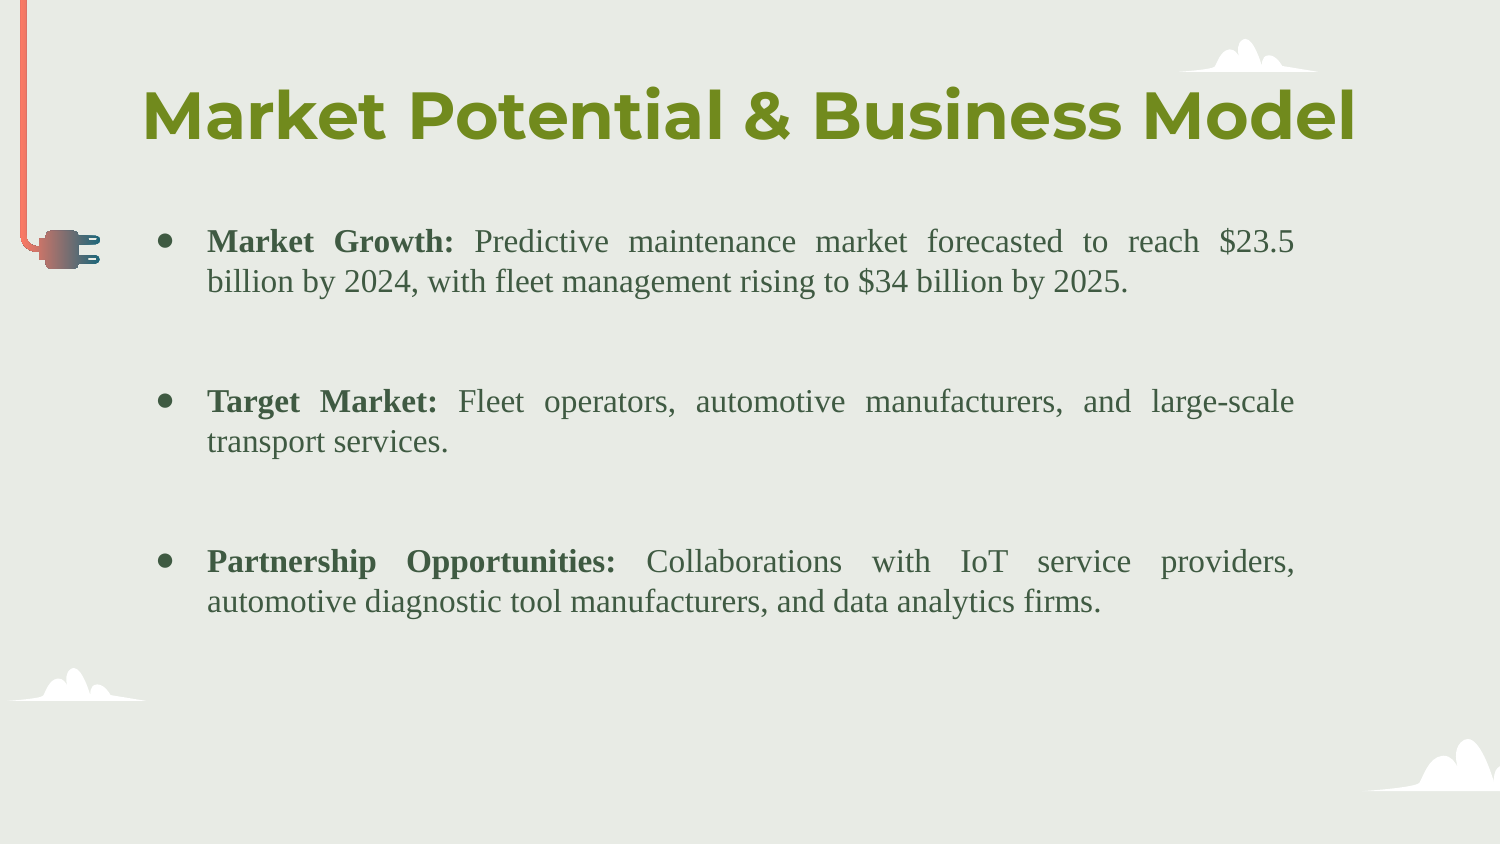

# Market Potential & Business Model
Market Growth: Predictive maintenance market forecasted to reach $23.5 billion by 2024, with fleet management rising to $34 billion by 2025.

Target Market: Fleet operators, automotive manufacturers, and large-scale transport services.

Partnership Opportunities: Collaborations with IoT service providers, automotive diagnostic tool manufacturers, and data analytics firms.